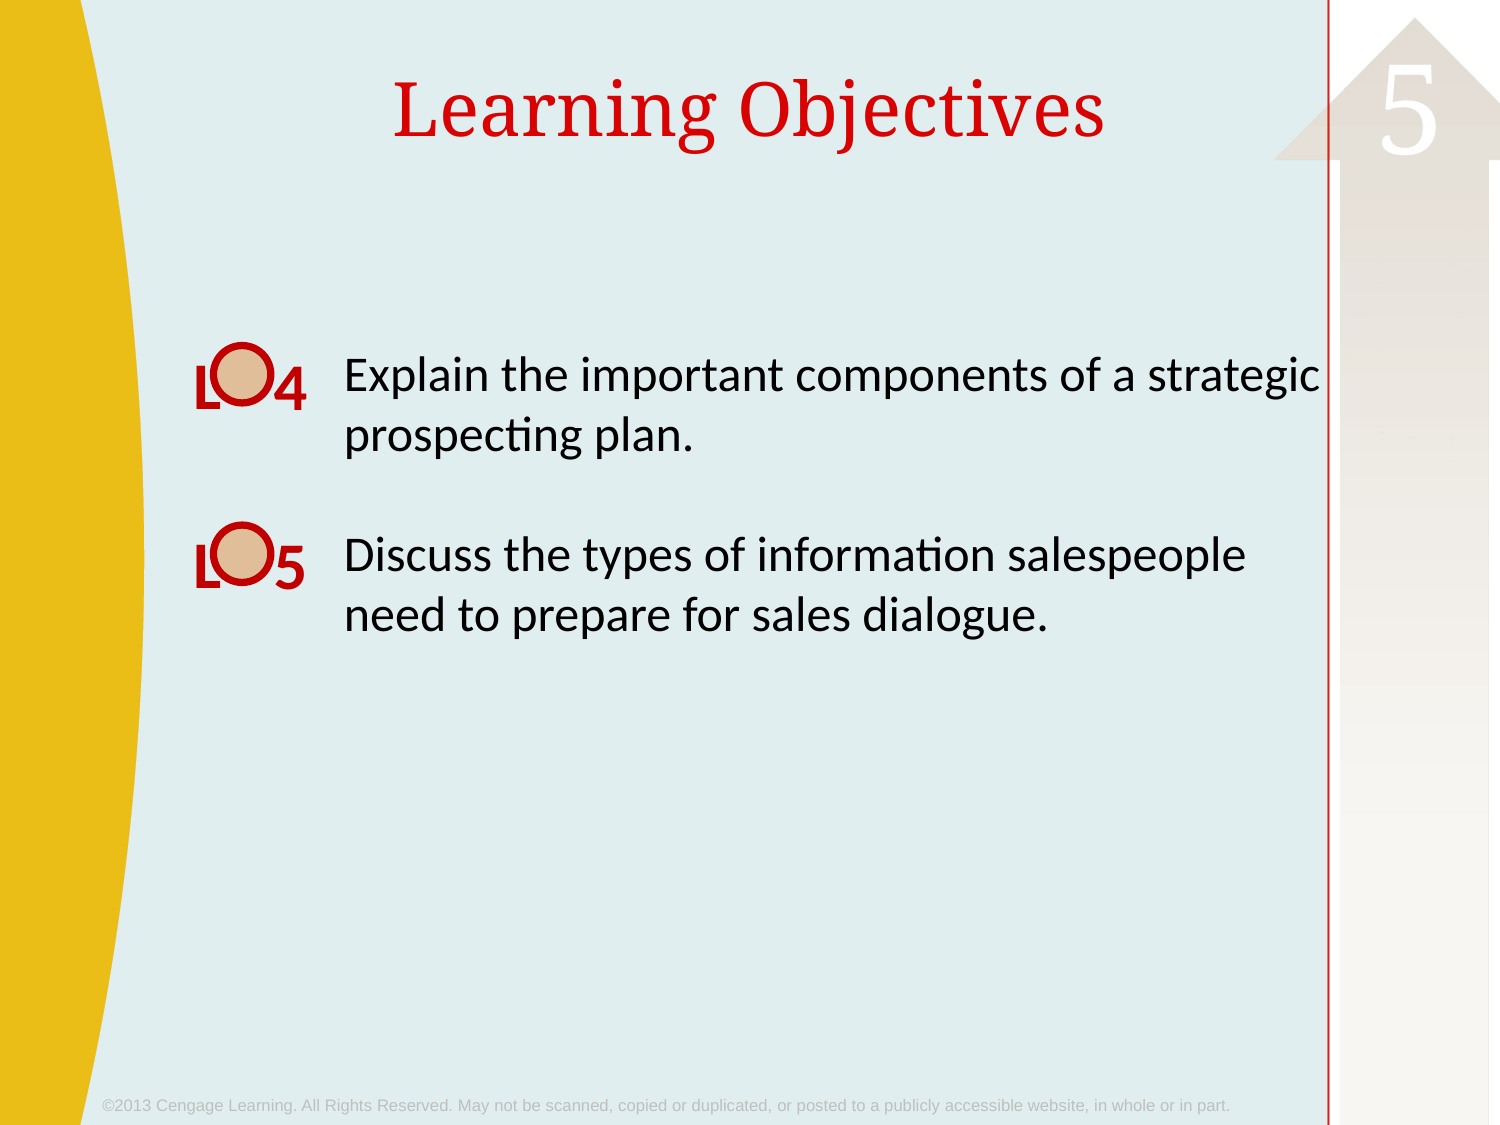

# Learning Objectives
Explain the important components of a strategic prospecting plan.

Discuss the types of information salespeople need to prepare for sales dialogue.
L
4

L
5